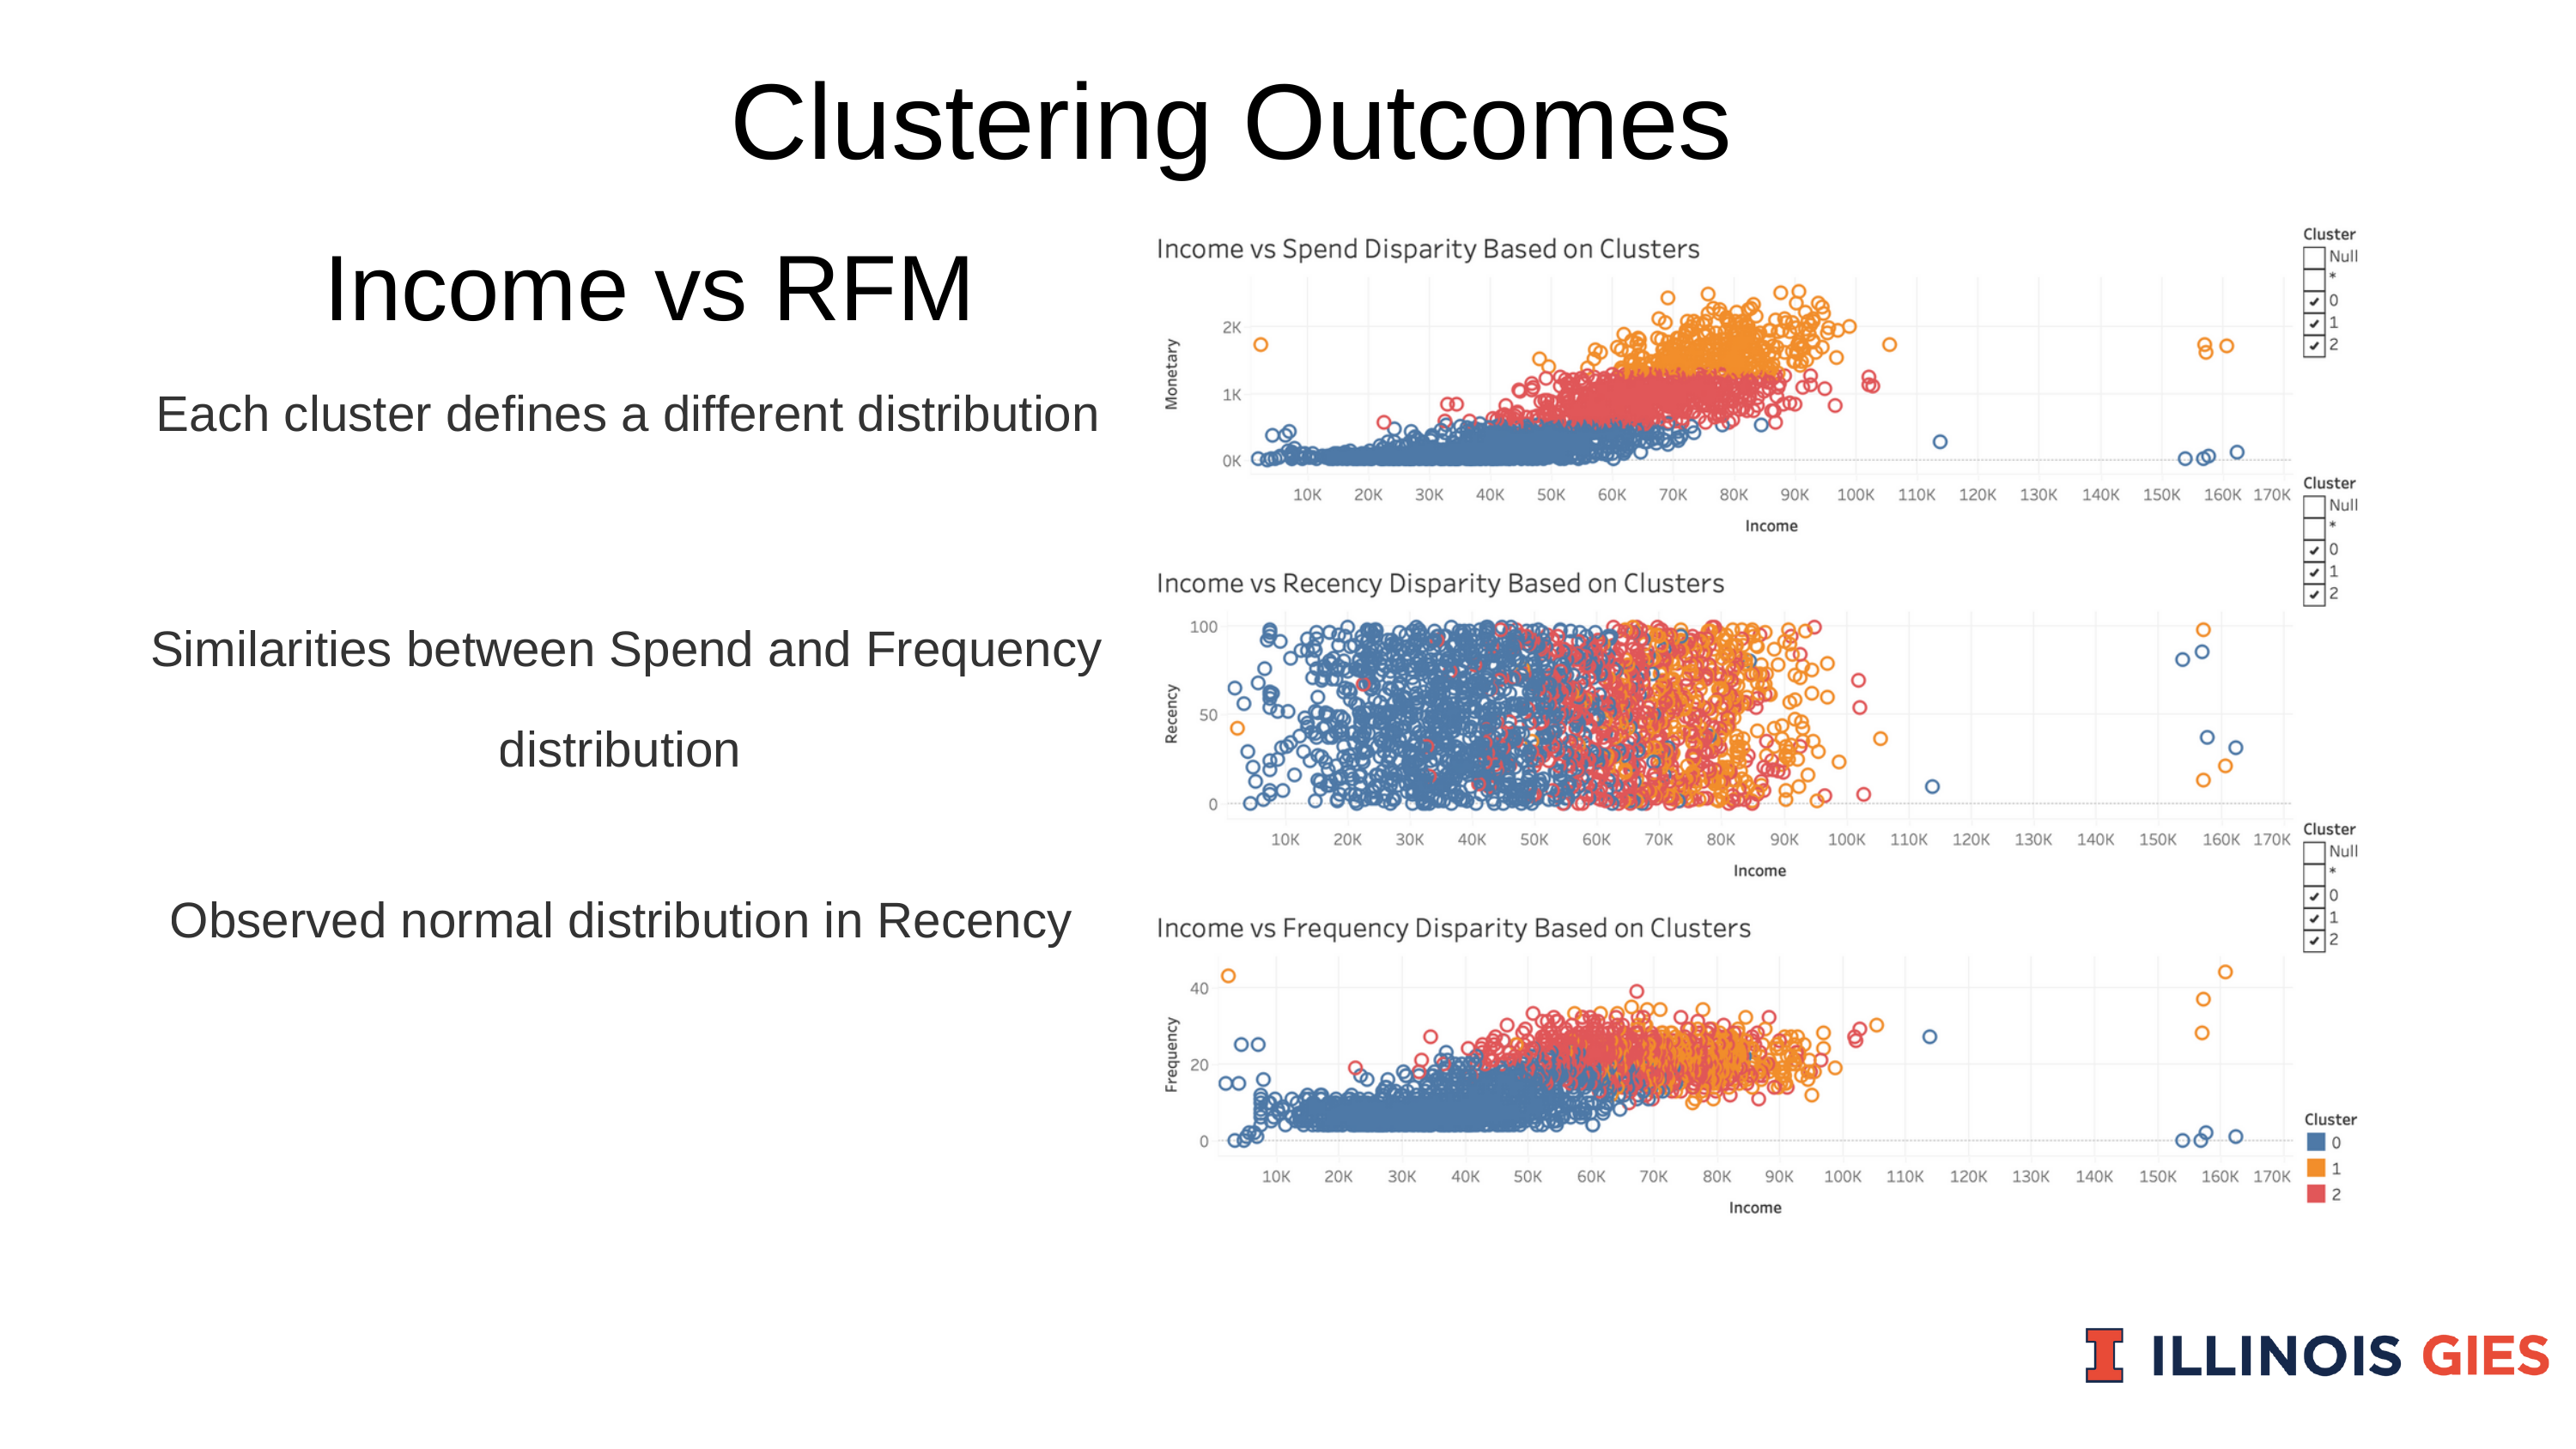

Clustering Outcomes

Income vs RFM

Each cluster defines a different distribution

Similarities between Spend and Frequency distribution

Observed normal distribution in Recency